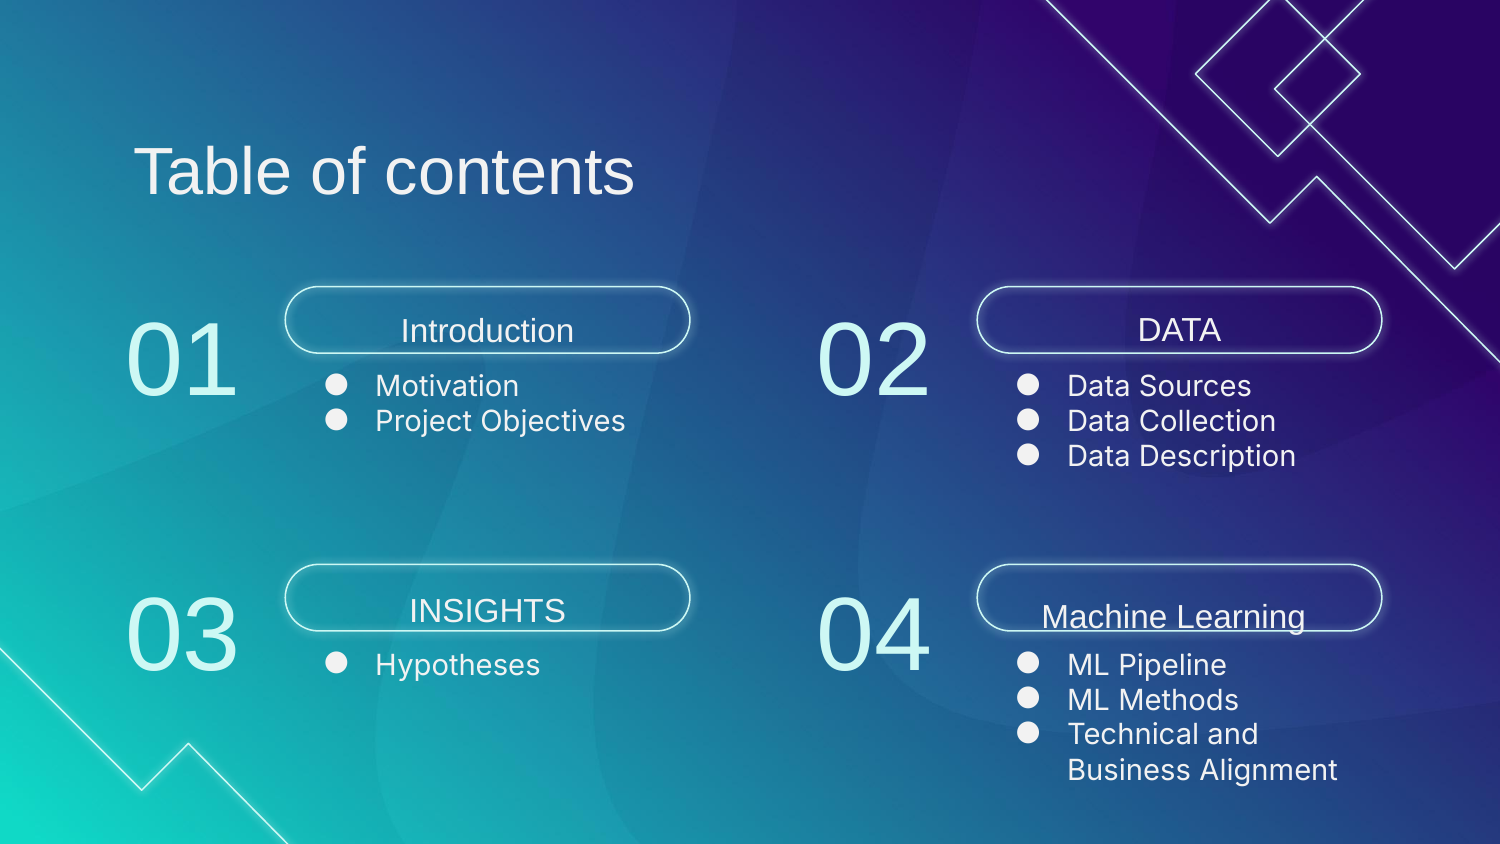

# Table of contents
01
02
DATA
Introduction

Data Sources
Data Collection
Data Description
Motivation
Project Objectives
03
04

Machine Learning
INSIGHTS
ML Pipeline
ML Methods
Technical and Business Alignment

Hypotheses